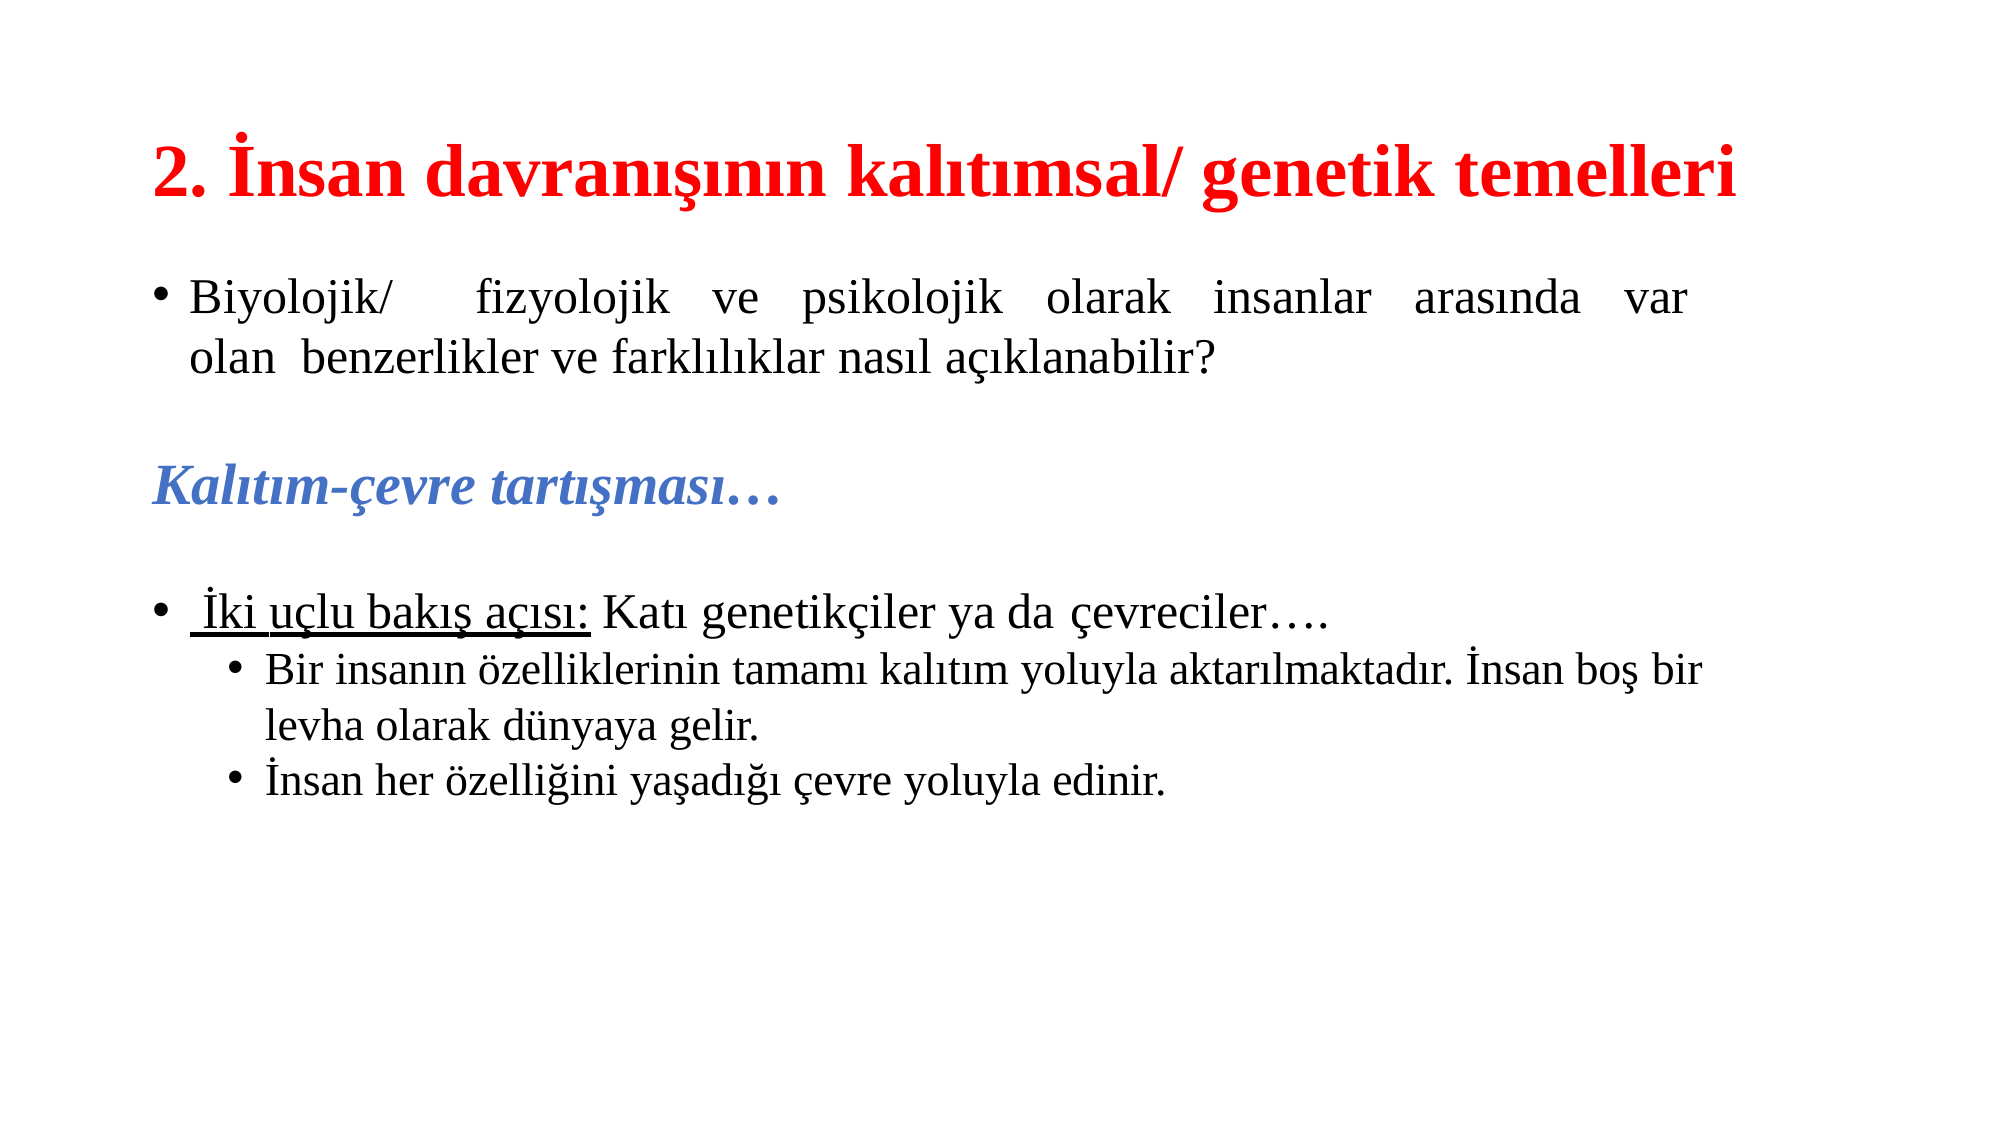

# 2. İnsan davranışının kalıtımsal/ genetik temelleri
Biyolojik/	fizyolojik	ve	psikolojik	olarak	insanlar	arasında	var	olan  benzerlikler ve farklılıklar nasıl açıklanabilir?

Kalıtım-çevre tartışması…

 İki uçlu bakış açısı: Katı genetikçiler ya da çevreciler….
Bir insanın özelliklerinin tamamı kalıtım yoluyla aktarılmaktadır. İnsan boş bir
levha olarak dünyaya gelir.
İnsan her özelliğini yaşadığı çevre yoluyla edinir.